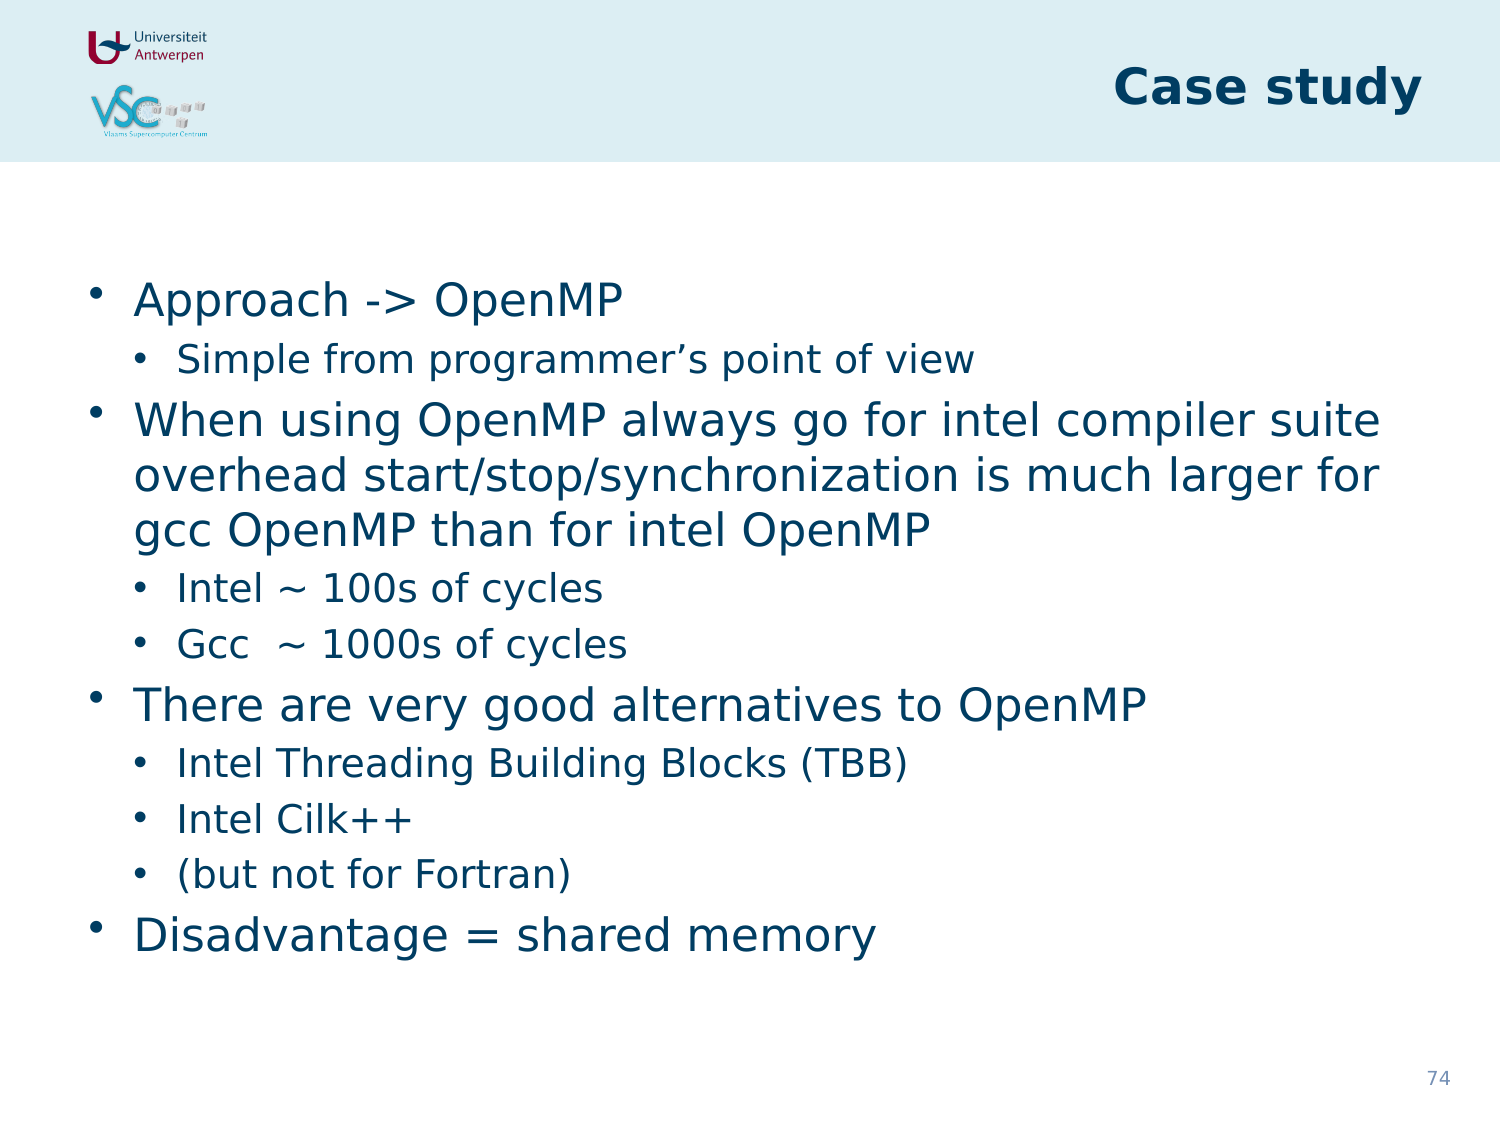

# Case study
Approach -> OpenMP
Simple from programmer’s point of view
When using OpenMP always go for intel compiler suite overhead start/stop/synchronization is much larger for gcc OpenMP than for intel OpenMP
Intel ~ 100s of cycles
Gcc  ~ 1000s of cycles
There are very good alternatives to OpenMP
Intel Threading Building Blocks (TBB)
Intel Cilk++
(but not for Fortran)
Disadvantage = shared memory